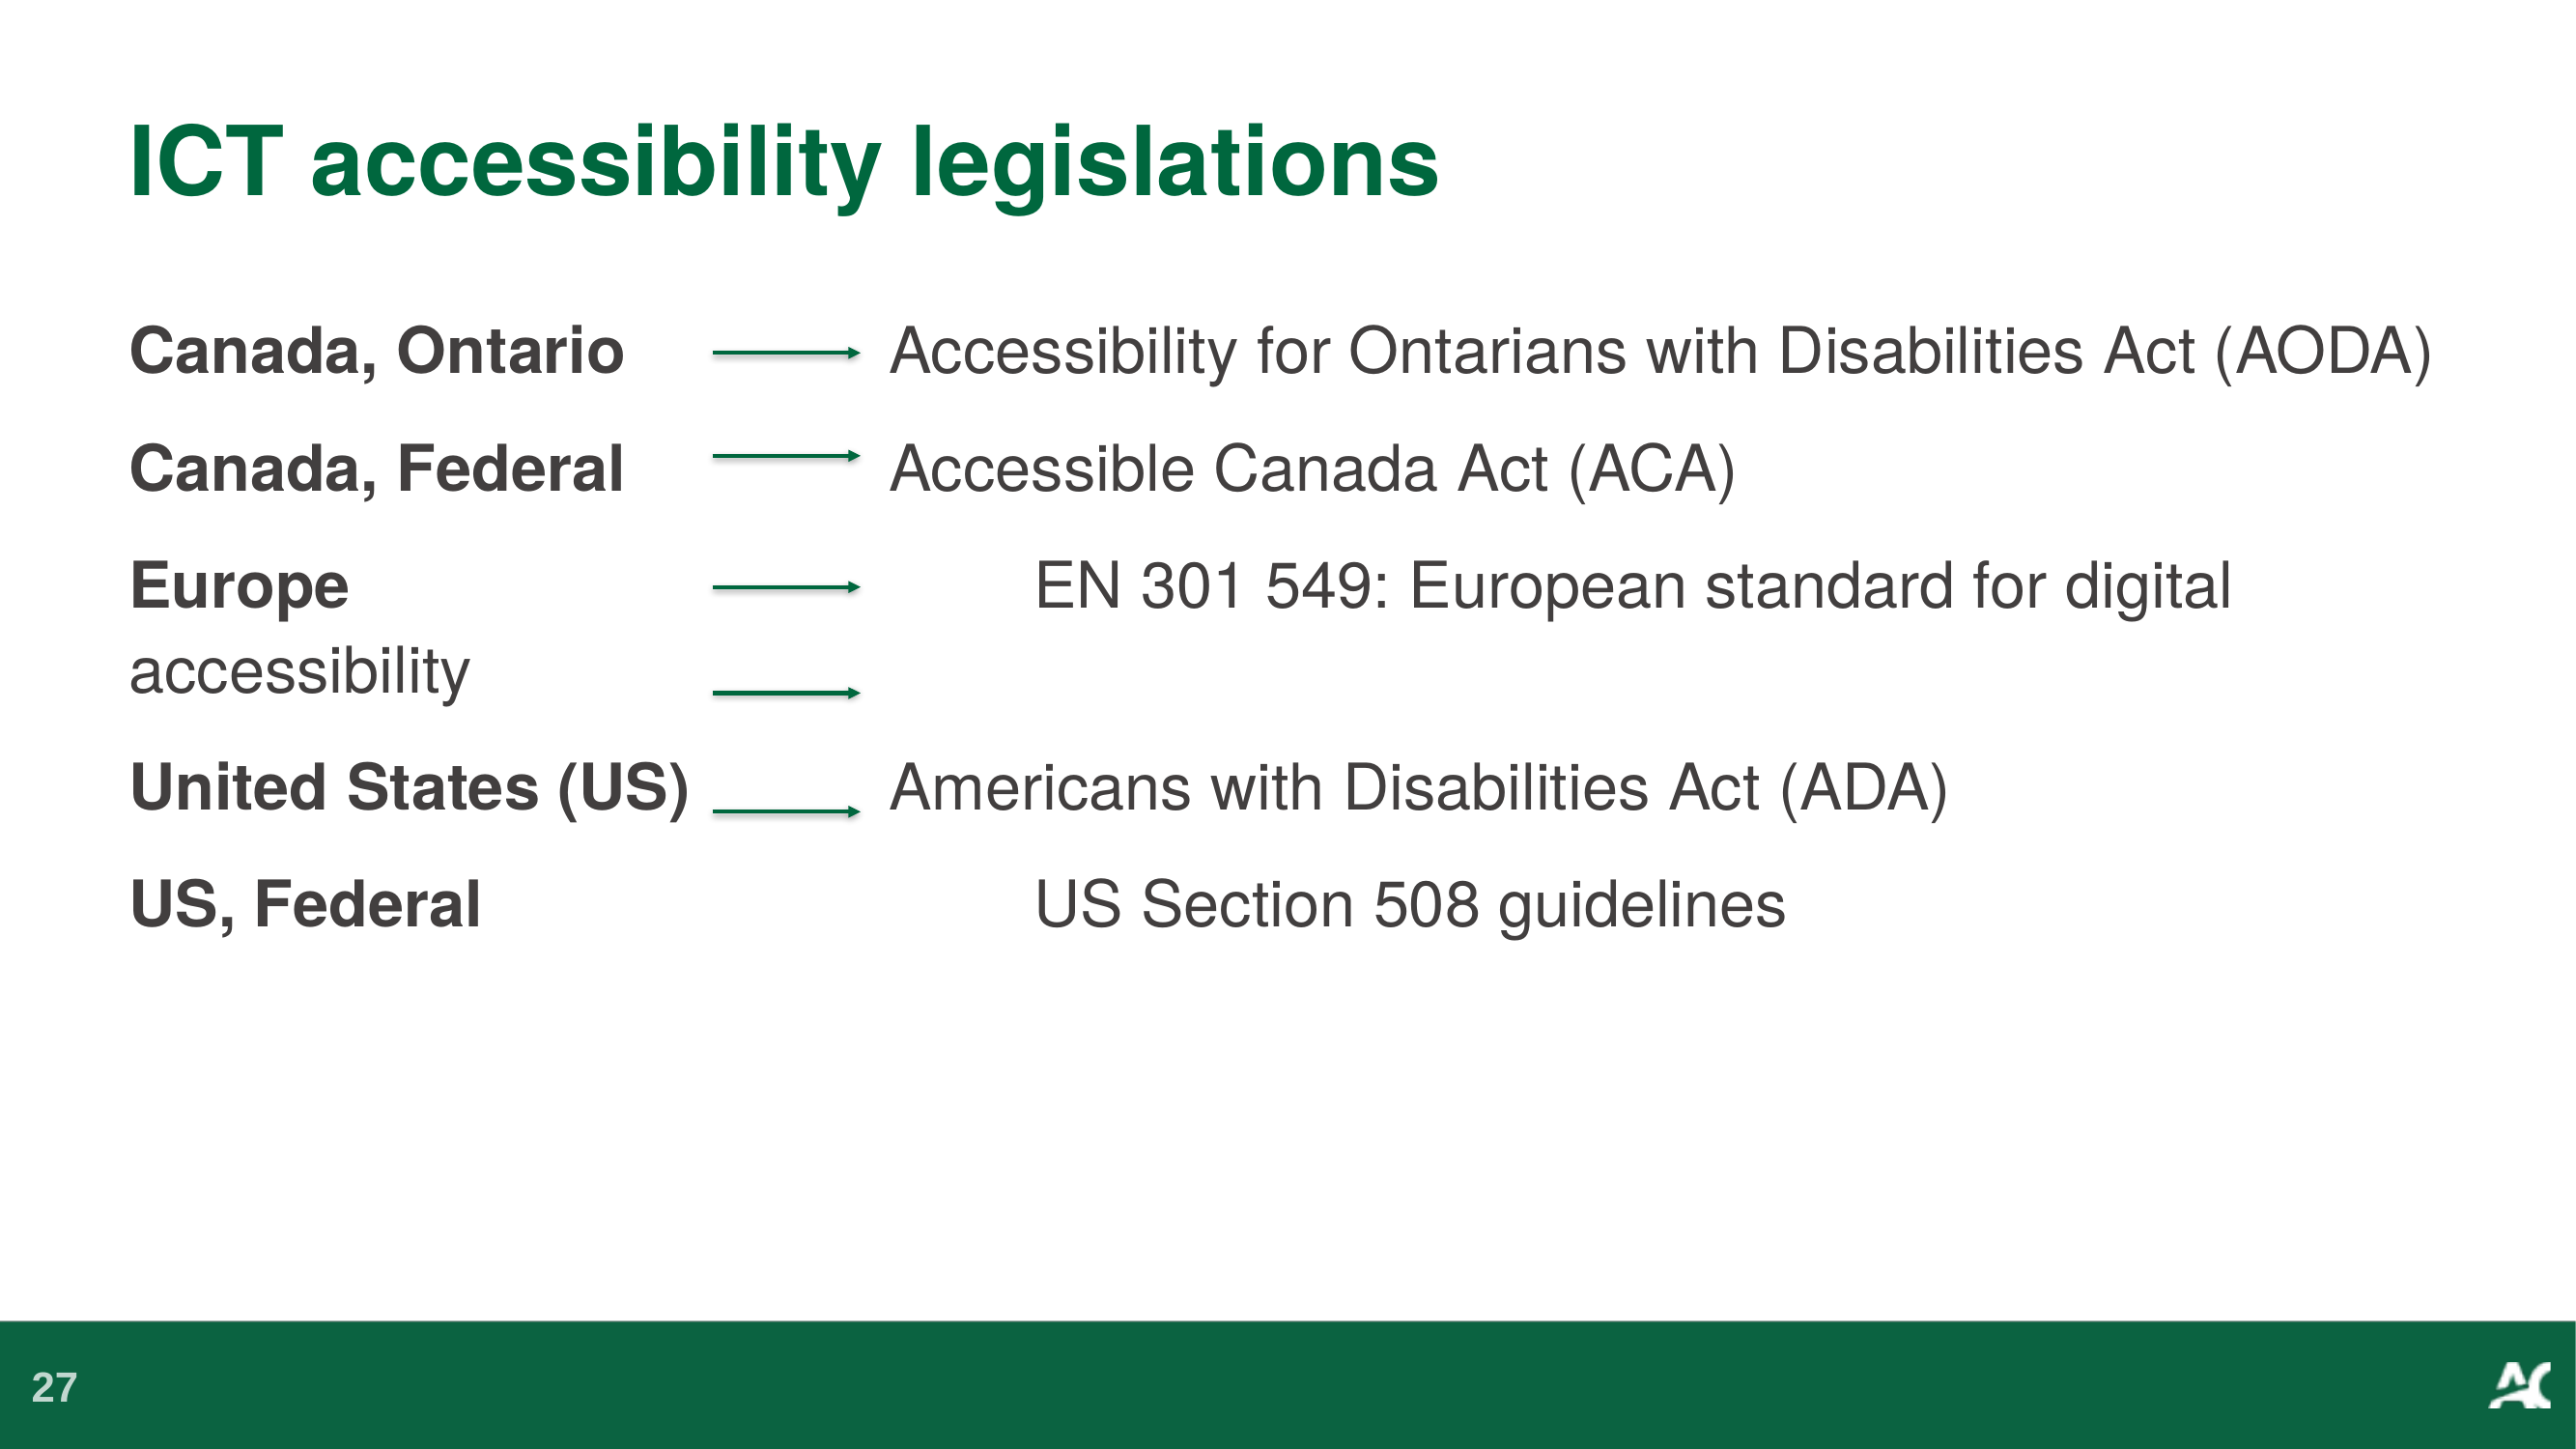

# ICT accessibility legislations
Canada, Ontario		  Accessibility for Ontarians with Disabilities Act (AODA)
Canada, Federal		  Accessible Canada Act (ACA)
Europe					  EN 301 549: European standard for digital accessibility
United States (US)		  Americans with Disabilities Act (ADA)
US, Federal				  US Section 508 guidelines
27